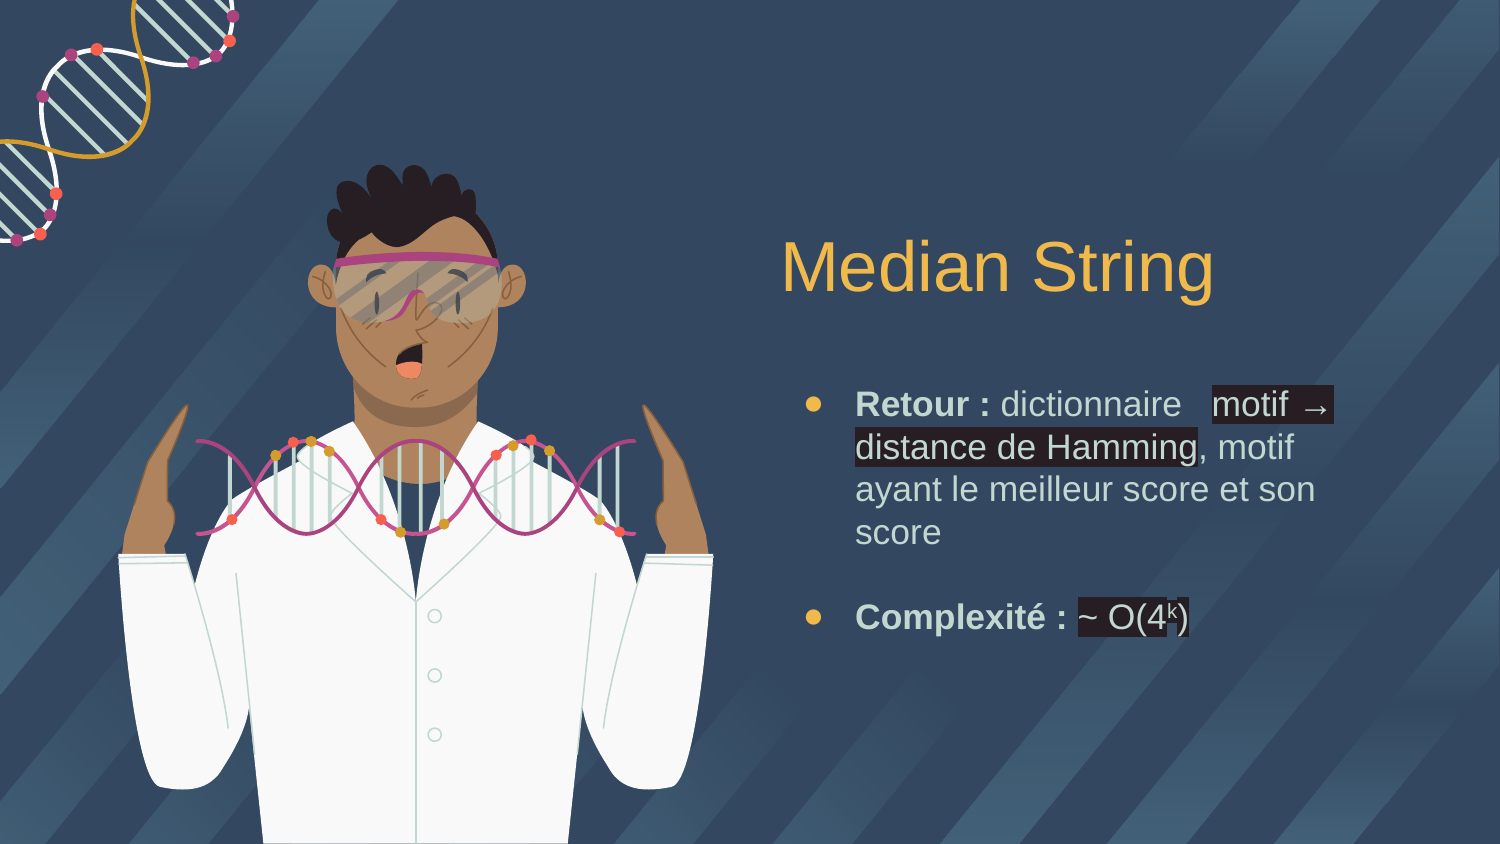

# Median String
Retour : dictionnaire   motif → distance de Hamming, motif ayant le meilleur score et son score

Complexité : ~ O(4k)